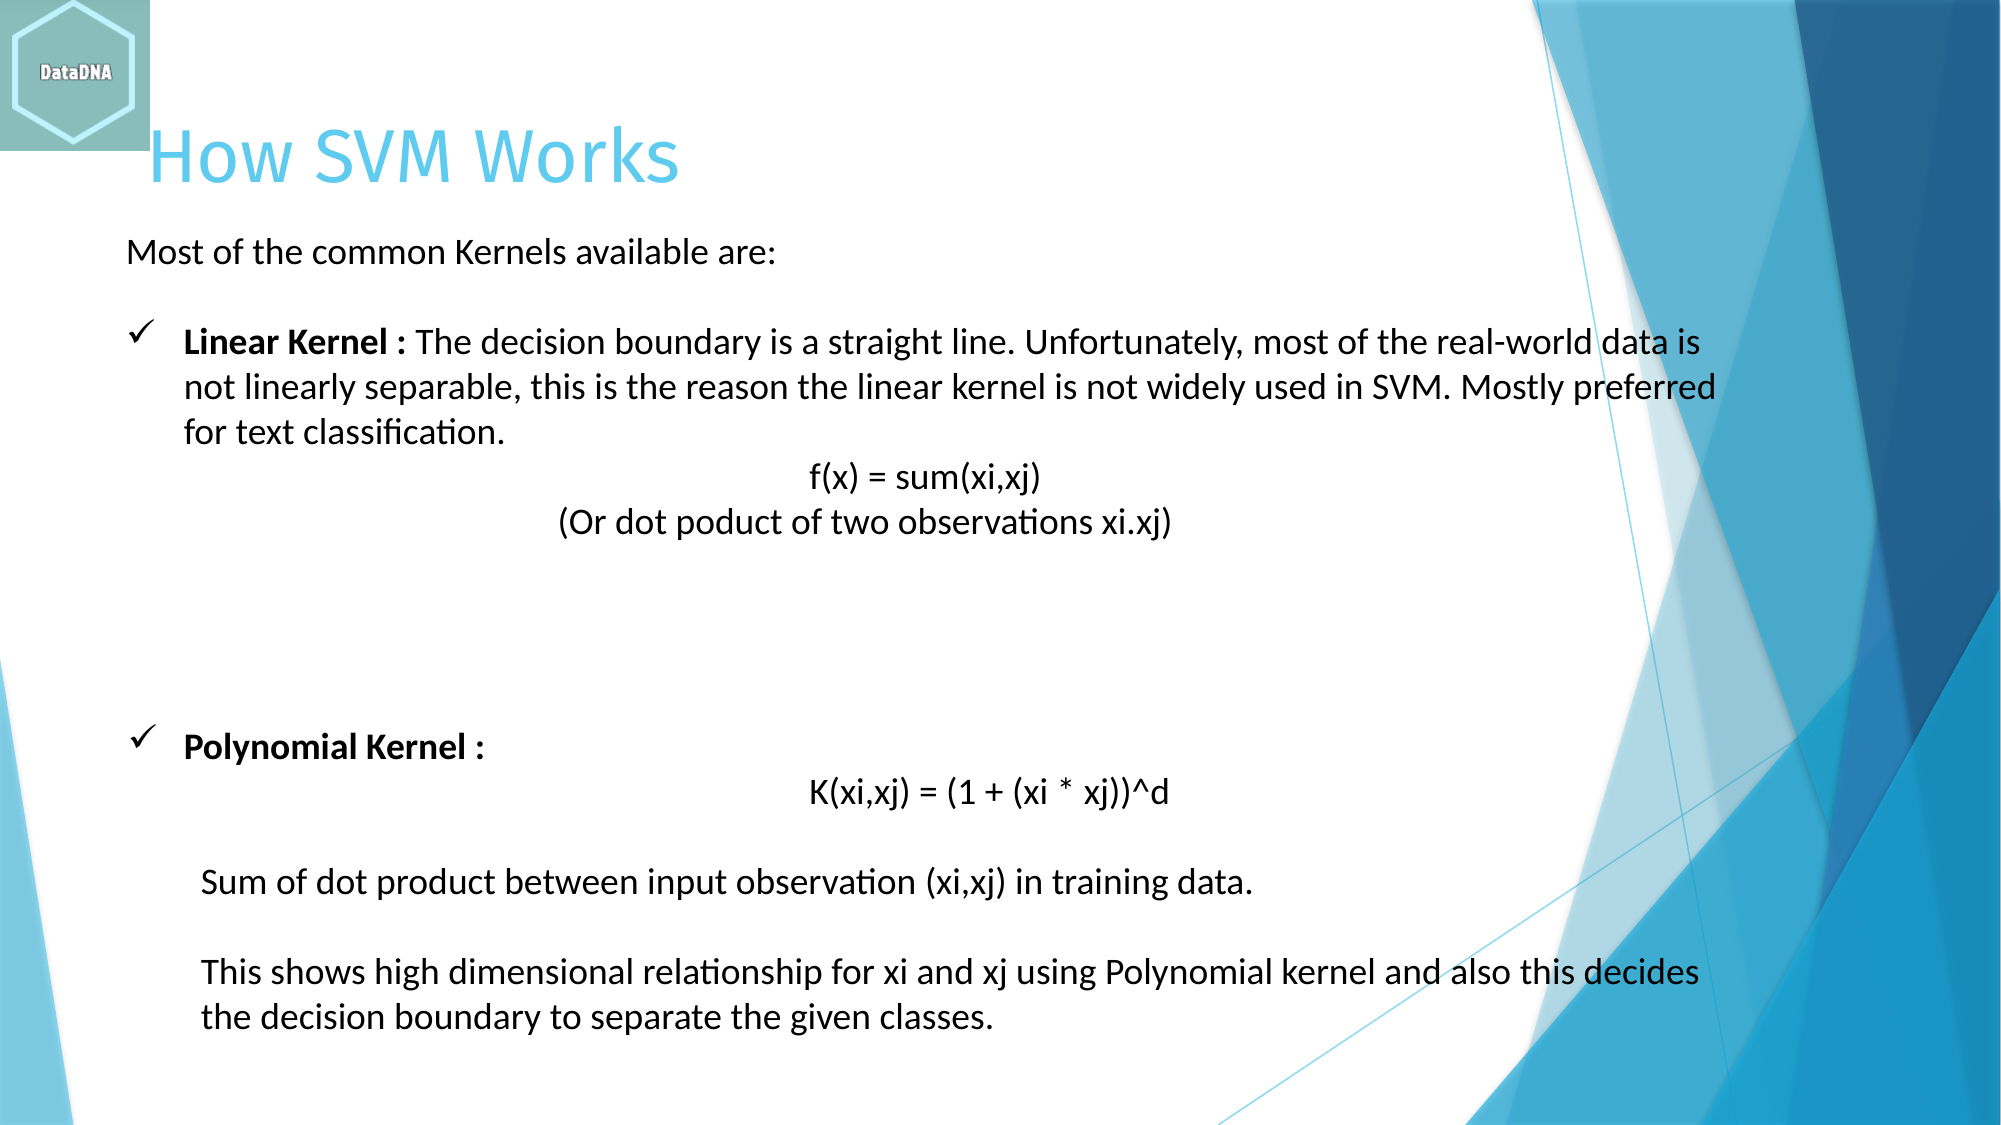

# How SVM Works
Most of the common Kernels available are:

Linear Kernel : The decision boundary is a straight line. Unfortunately, most of the real-world data is not linearly separable, this is the reason the linear kernel is not widely used in SVM. Mostly preferred for text classification.
				 f(x) = sum(xi,xj)
                                          (Or dot poduct of two observations xi.xj)

Polynomial Kernel :
				 K(xi,xj) = (1 + (xi * xj))^d

Sum of dot product between input observation (xi,xj) in training data.

This shows high dimensional relationship for xi and xj using Polynomial kernel and also this decides the decision boundary to separate the given classes.